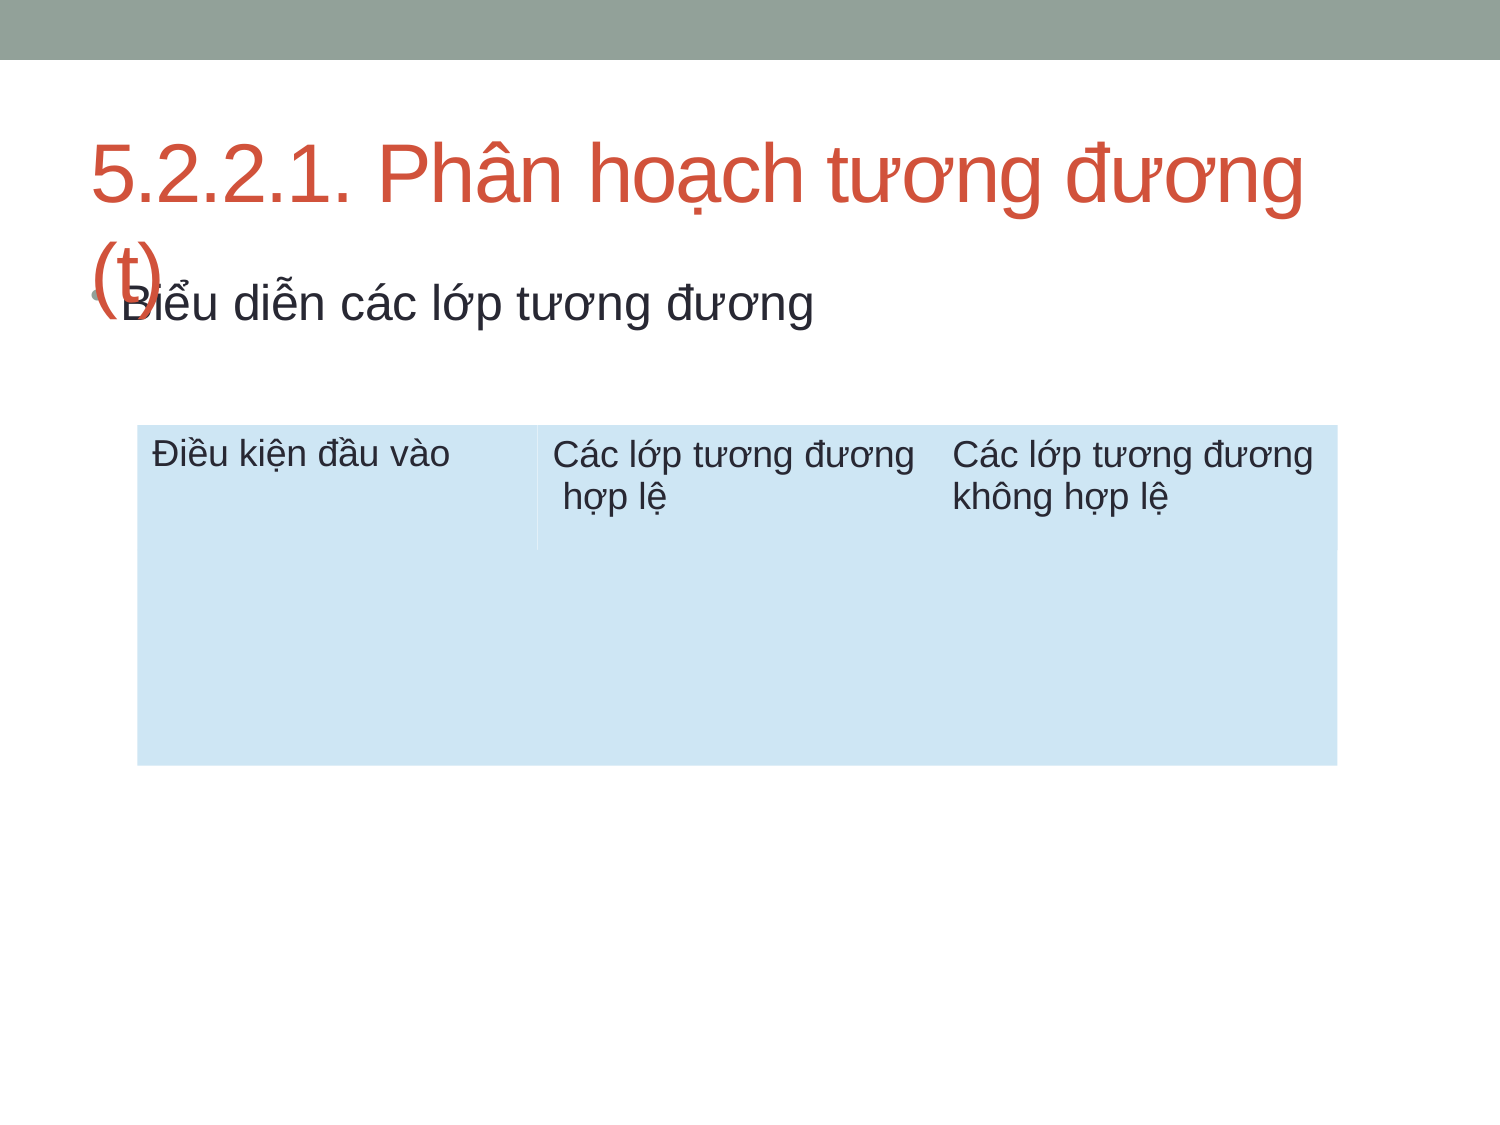

# 5.2.2.1. Phân hoạch tương đương (t)
Biểu diễn các lớp tương đương

Điều kiện đầu vào
Các lớp tương đương	Các lớp tương đương  hợp lệ	không hợp lệ